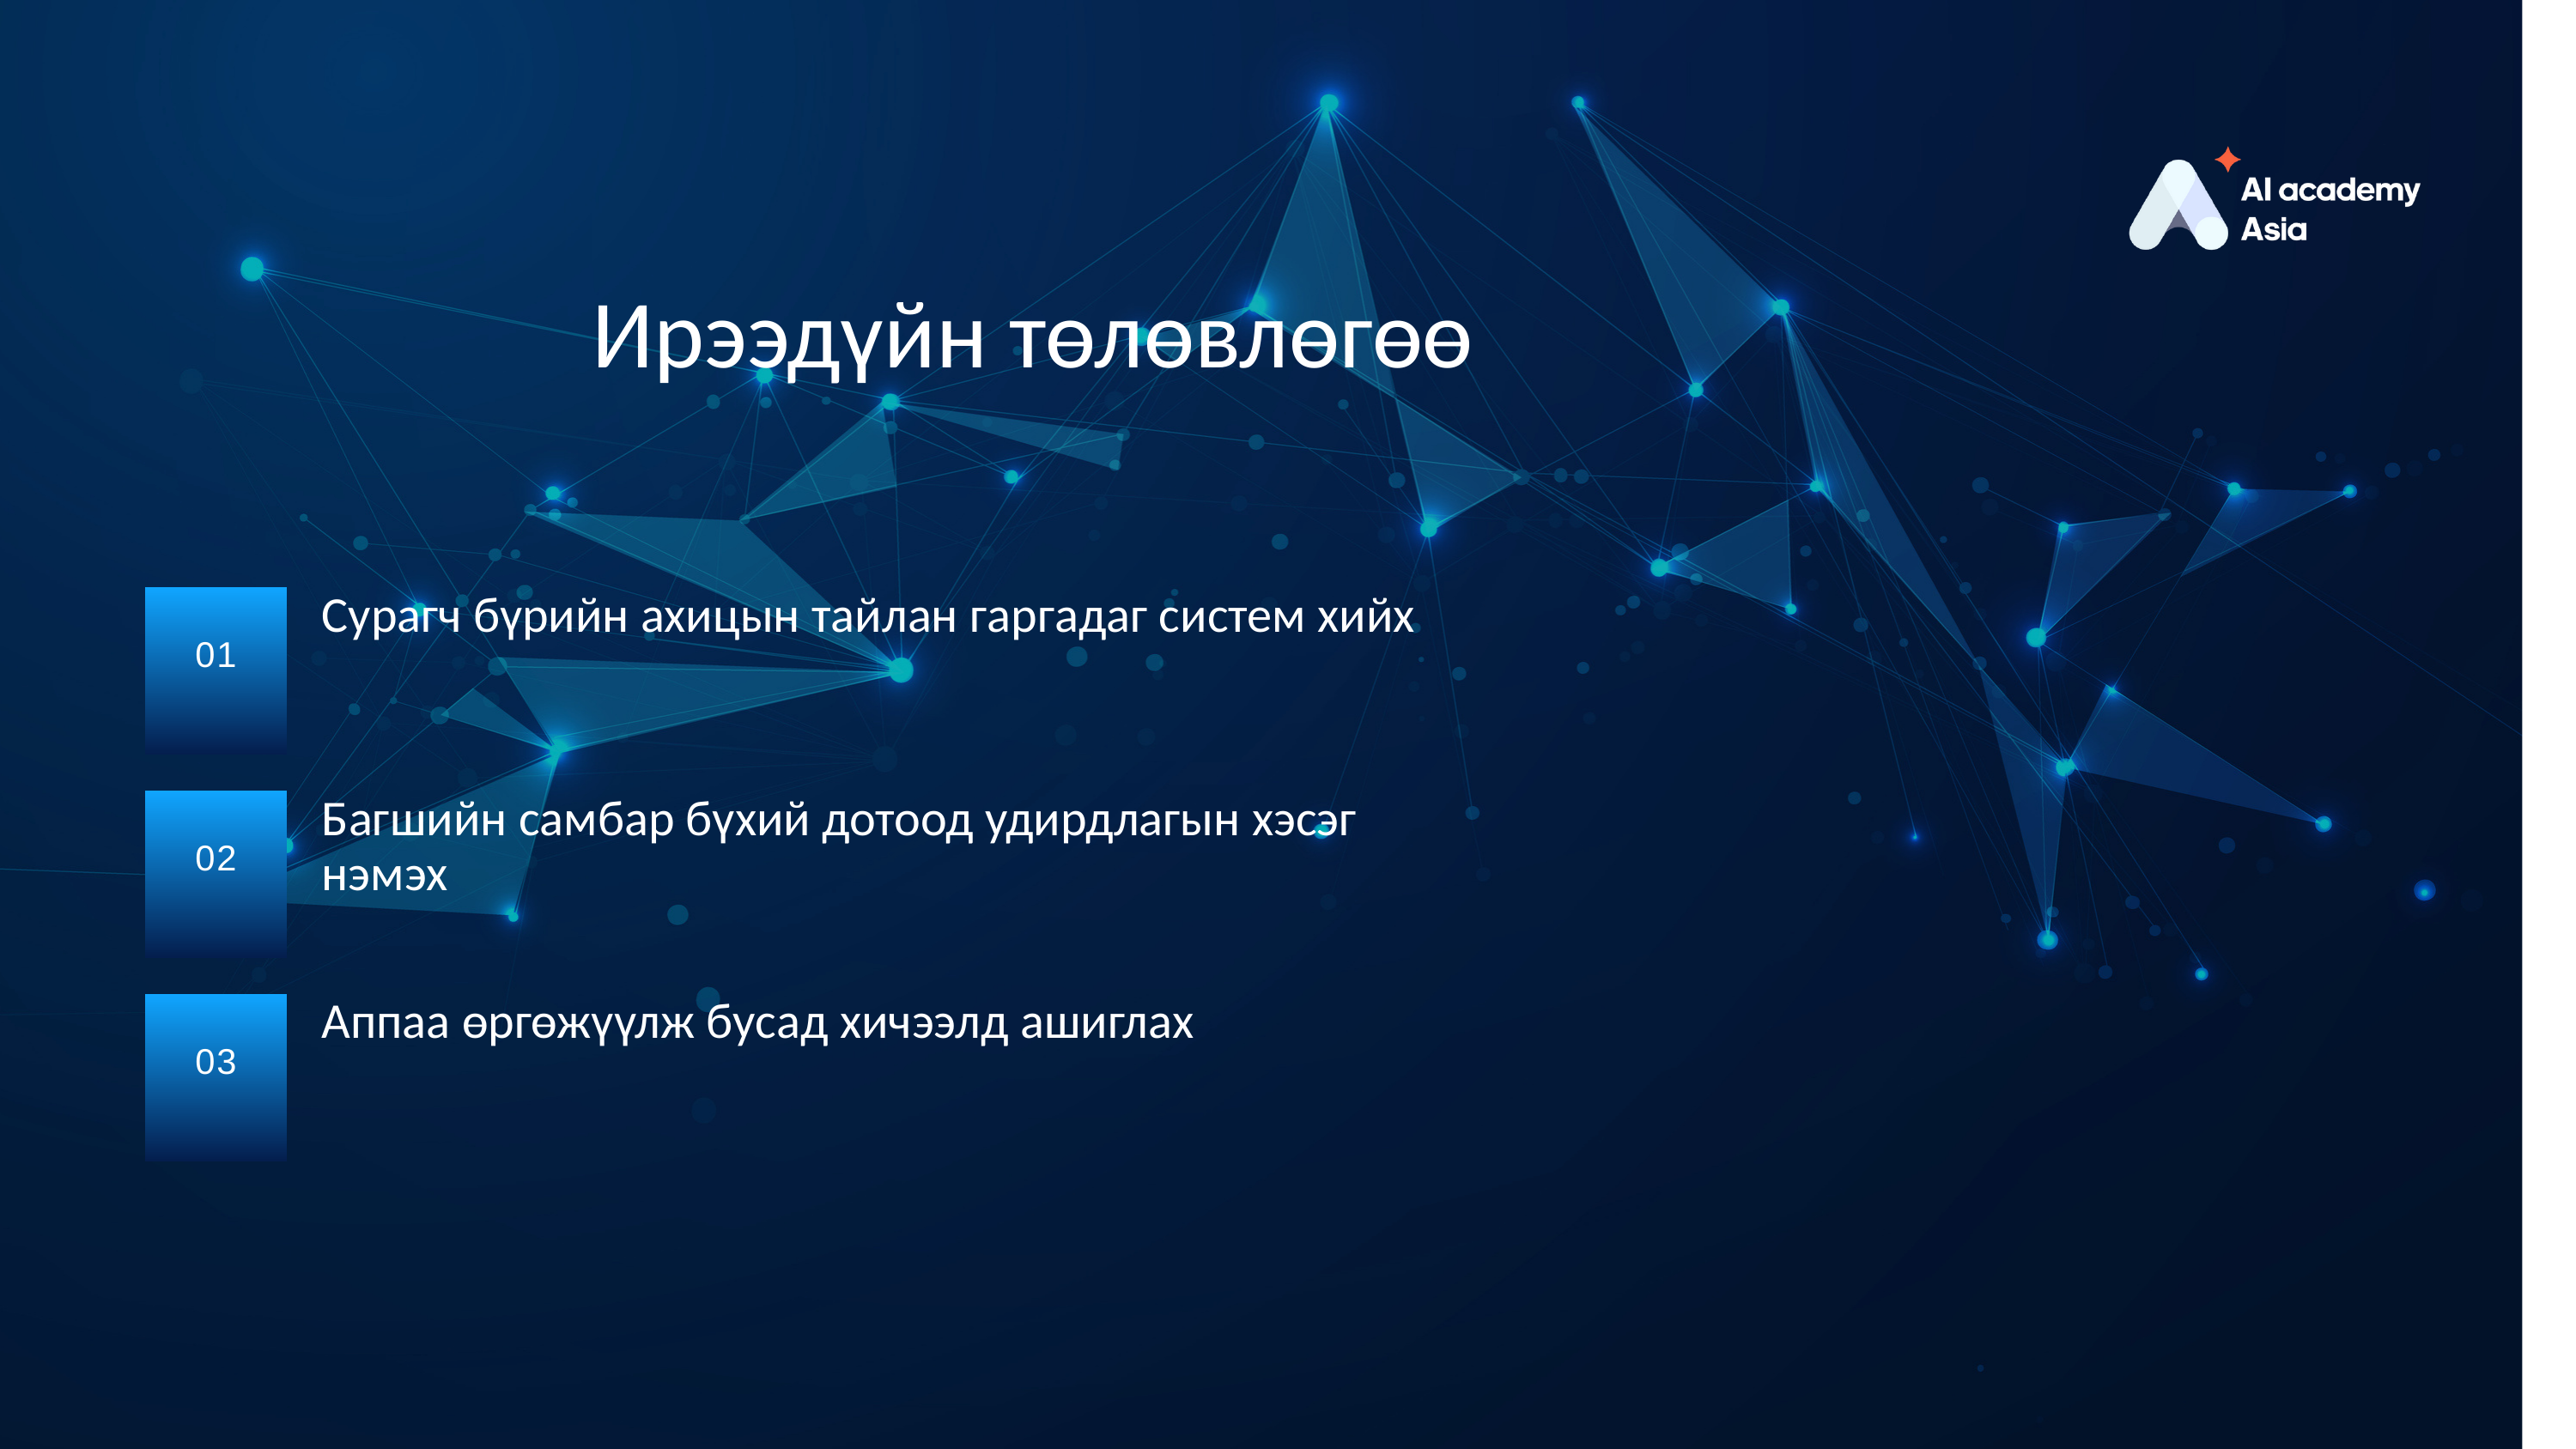

Ирээдүйн төлөвлөгөө
Сурагч бүрийн ахицын тайлан гаргадаг систем хийх

01
Багшийн самбар бүхий дотоод удирдлагын хэсэг нэмэх

02
Аппаа өргөжүүлж бусад хичээлд ашиглах

03